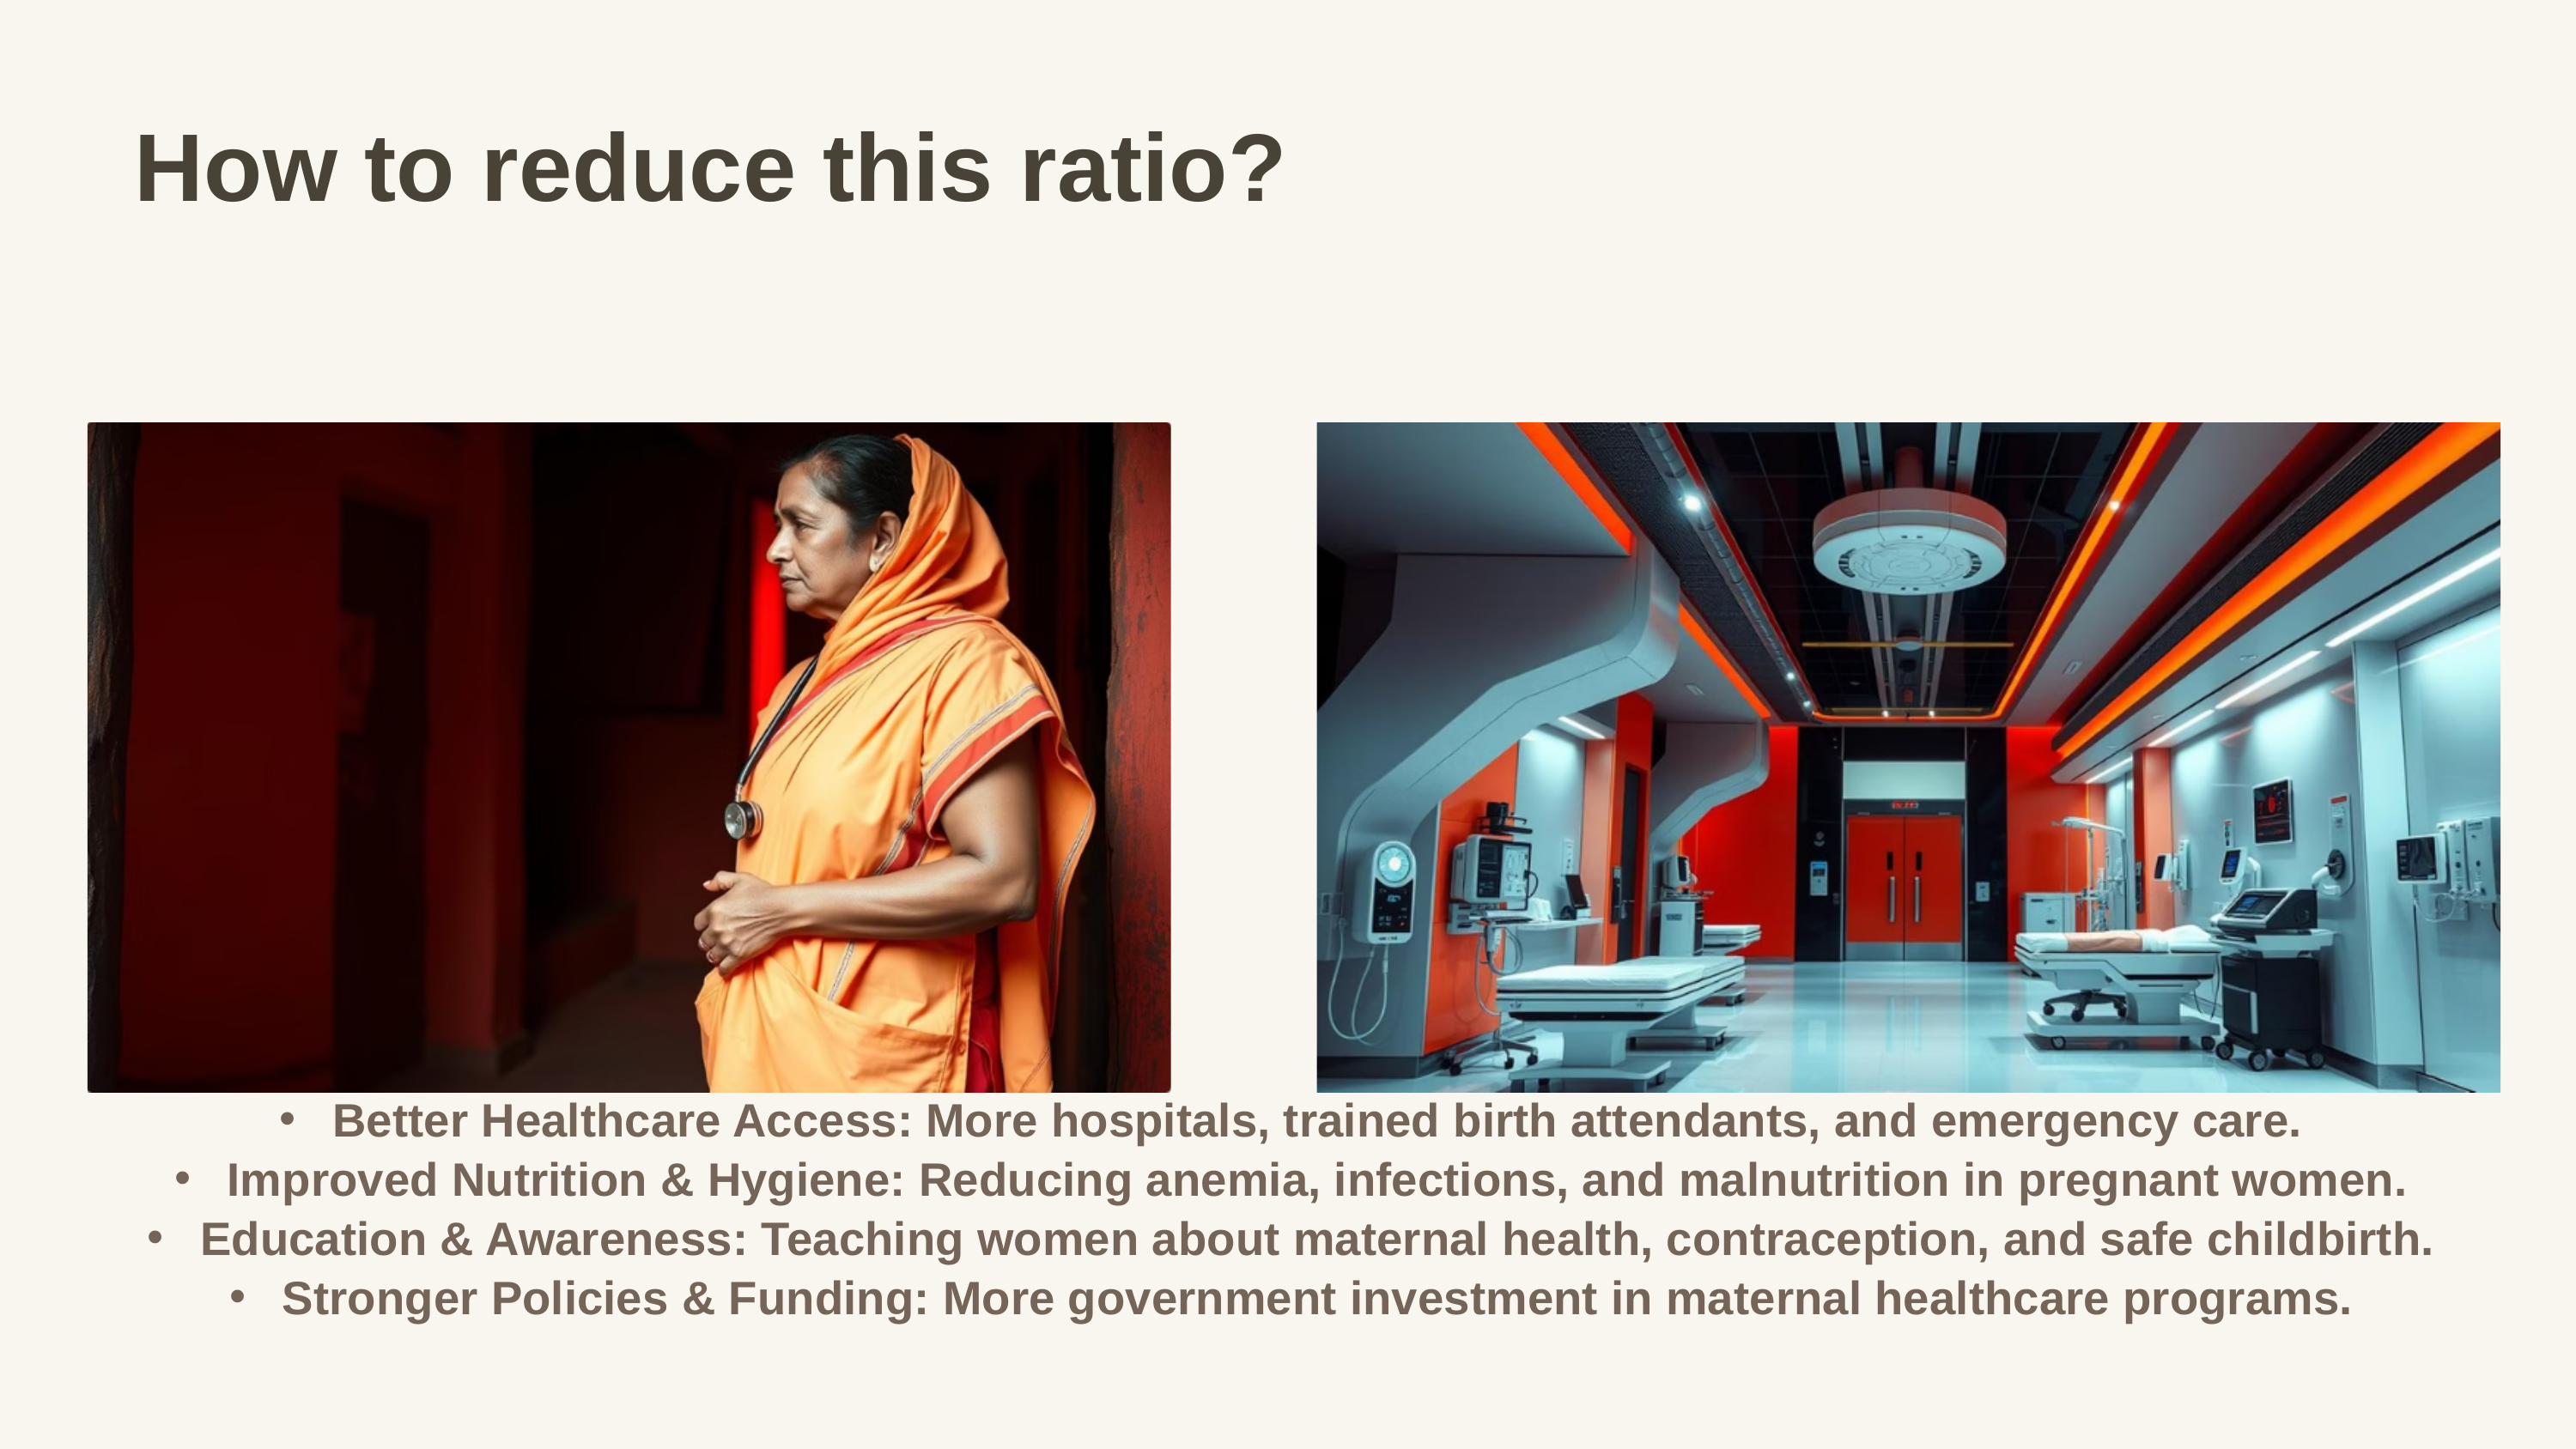

How to reduce this ratio?

 Better Healthcare Access: More hospitals, trained birth attendants, and emergency care.
 Improved Nutrition & Hygiene: Reducing anemia, infections, and malnutrition in pregnant women.
 Education & Awareness: Teaching women about maternal health, contraception, and safe childbirth.
 Stronger Policies & Funding: More government investment in maternal healthcare programs.